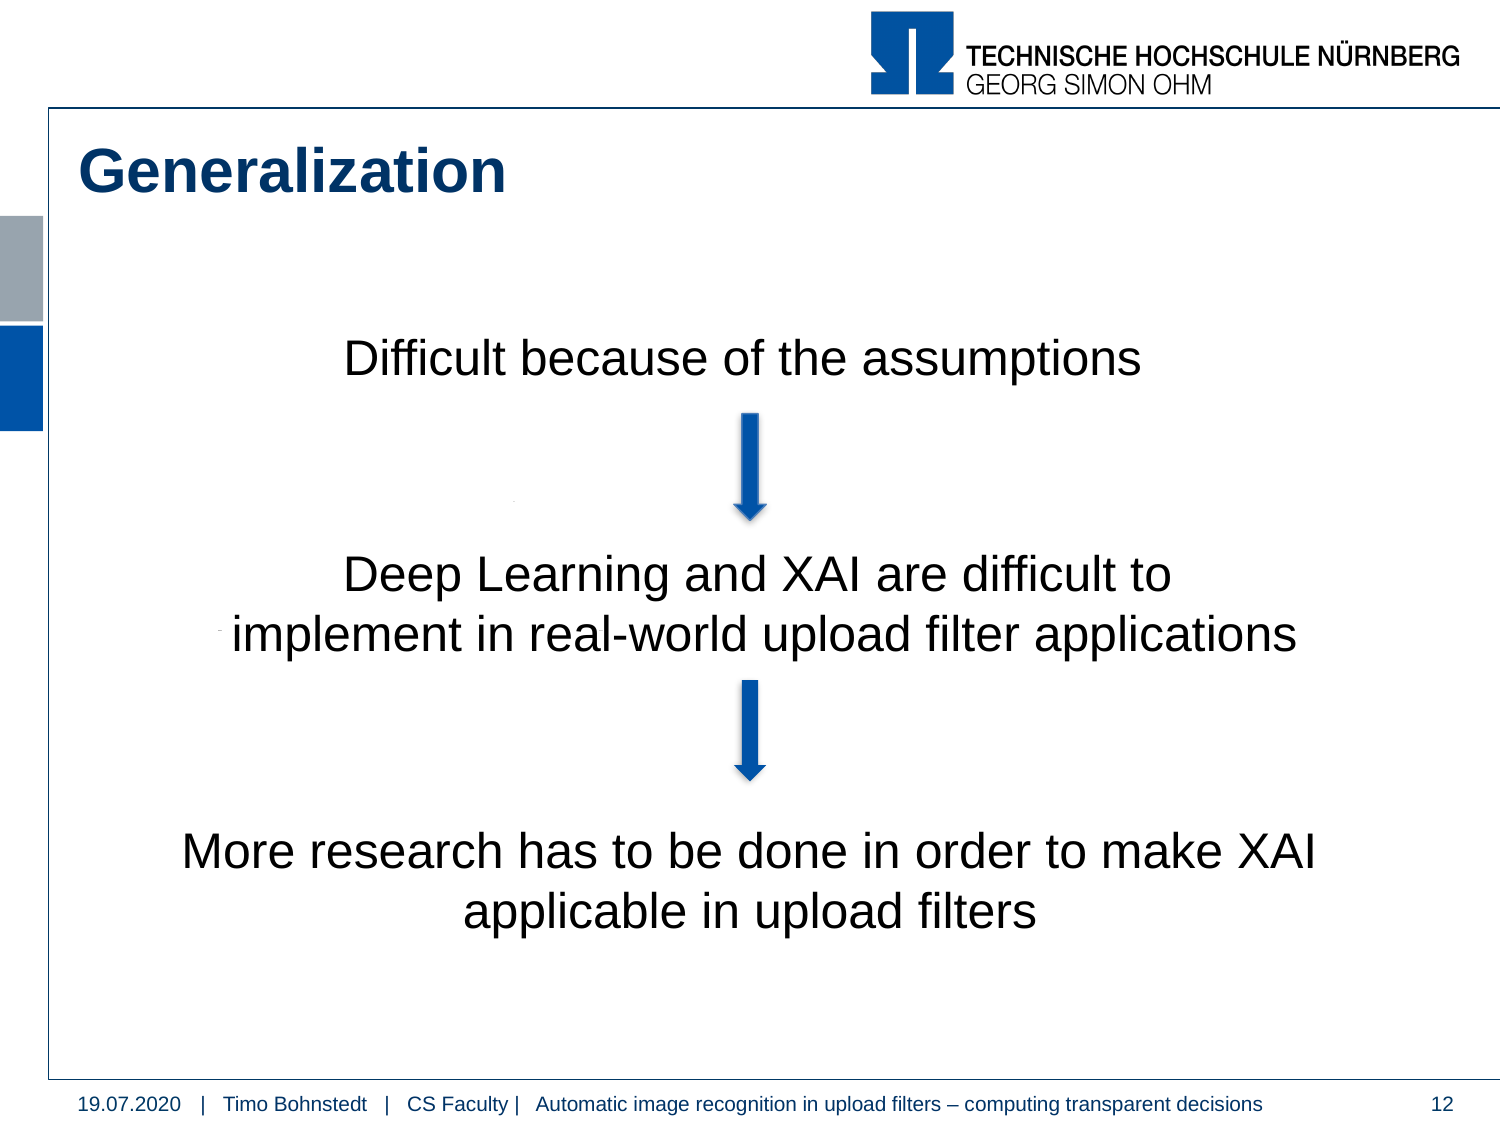

# Generalization
Difficult because of the assumptions

Deep Learning and XAI are difficult to
implement in real-world upload filter applications

More research has to be done in order to make XAI applicable in upload filters